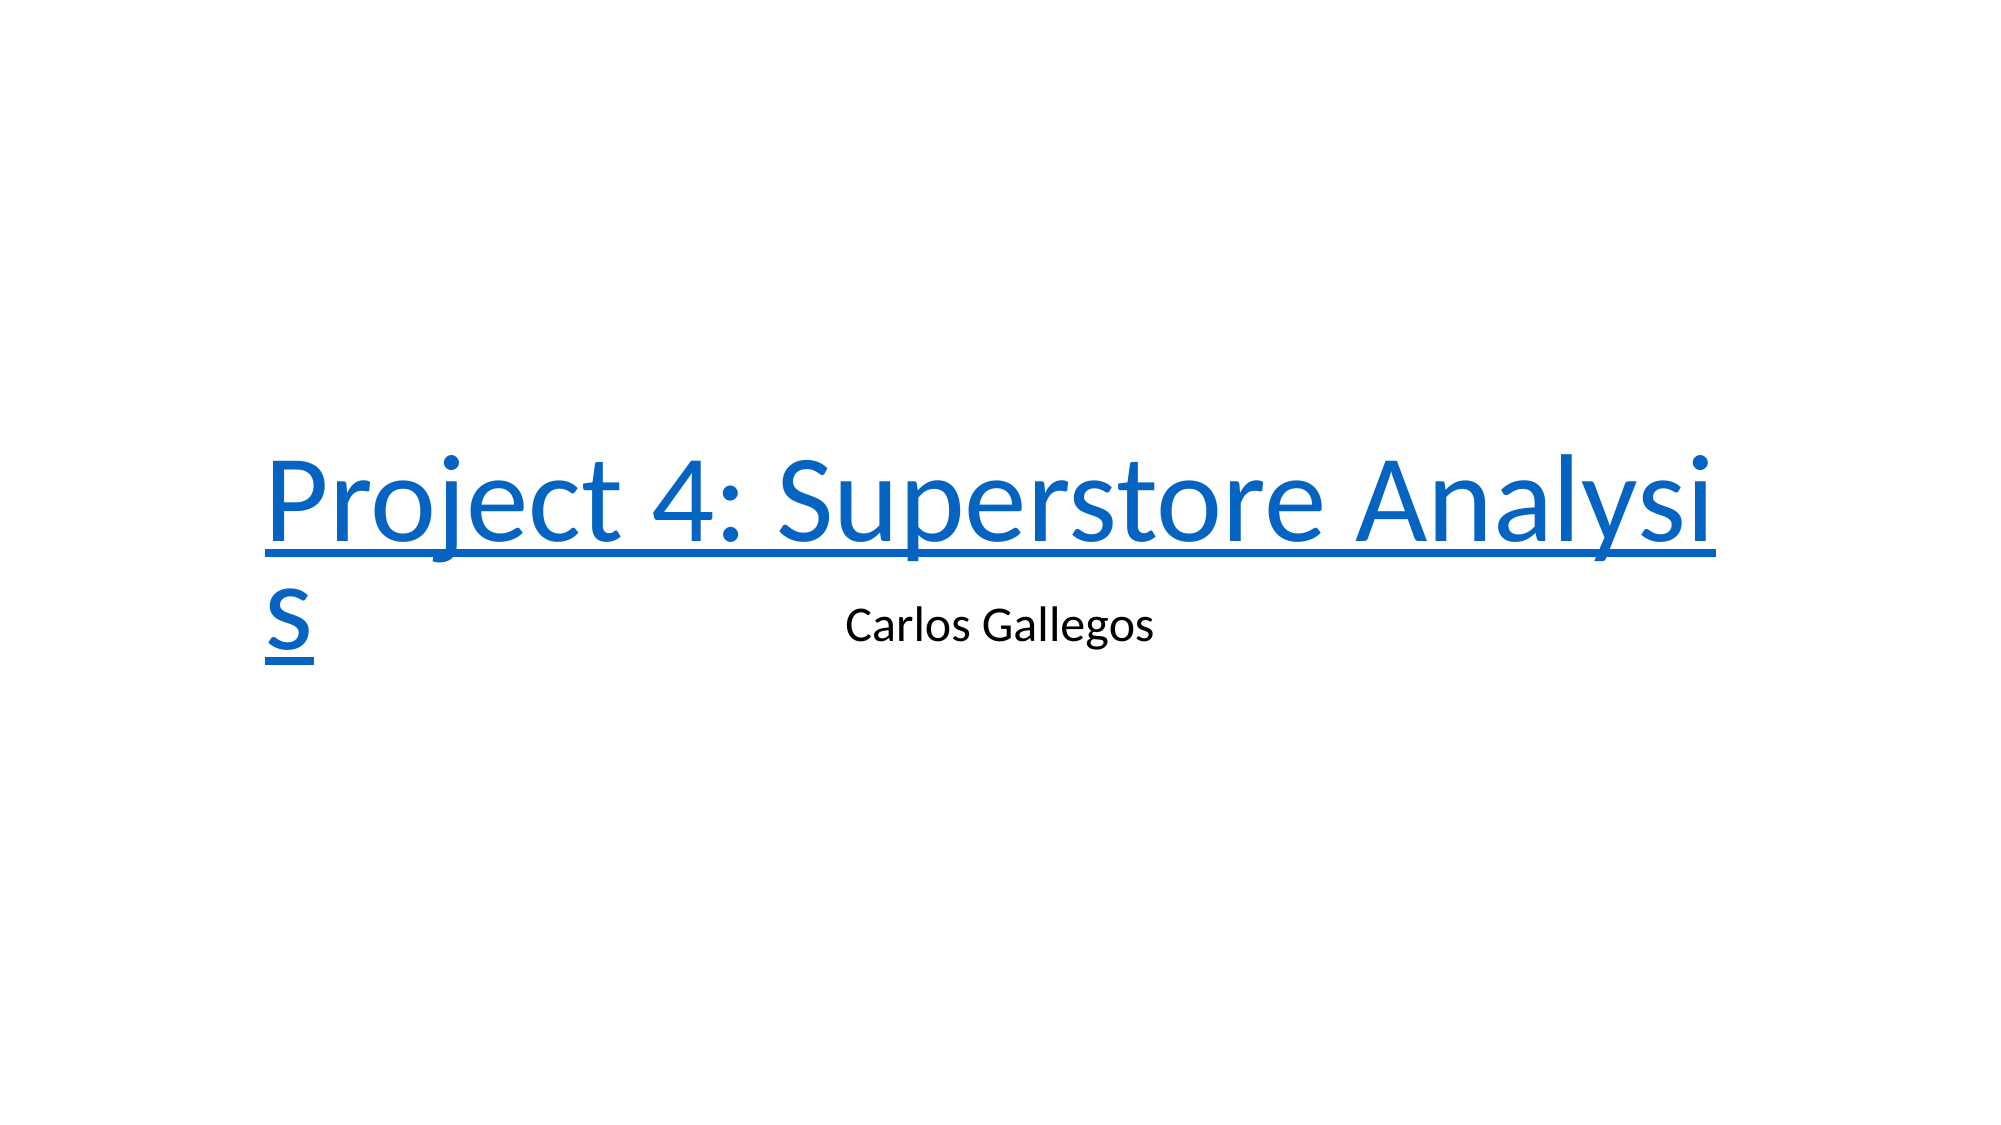

# Project 4: Superstore Analysis
Carlos Gallegos